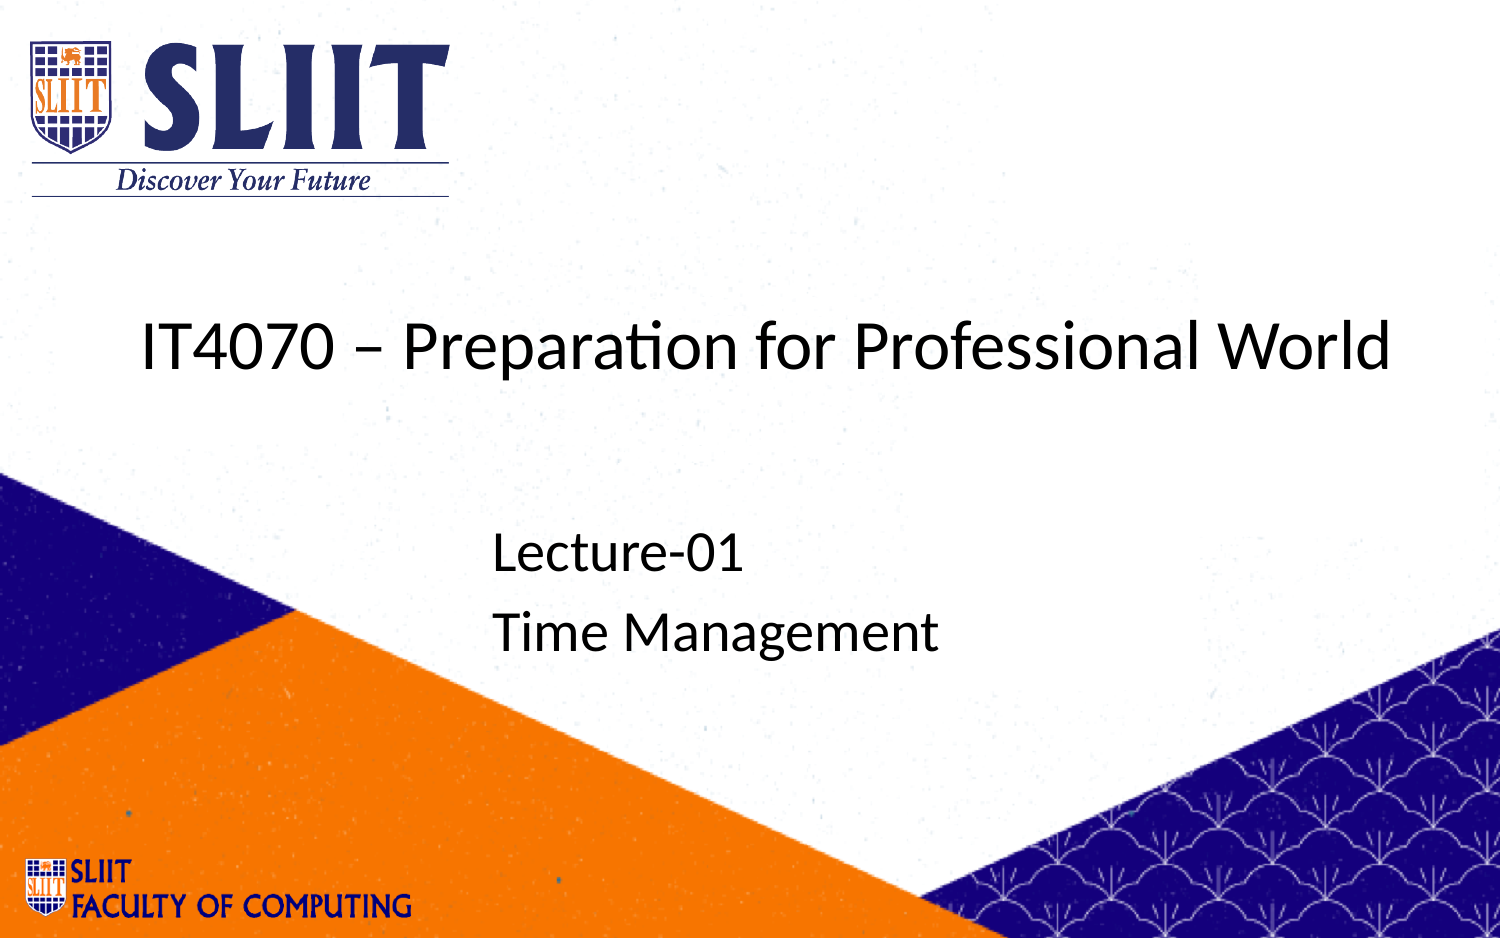

IT4070 – Preparation for Professional World
Lecture-01
Time Management